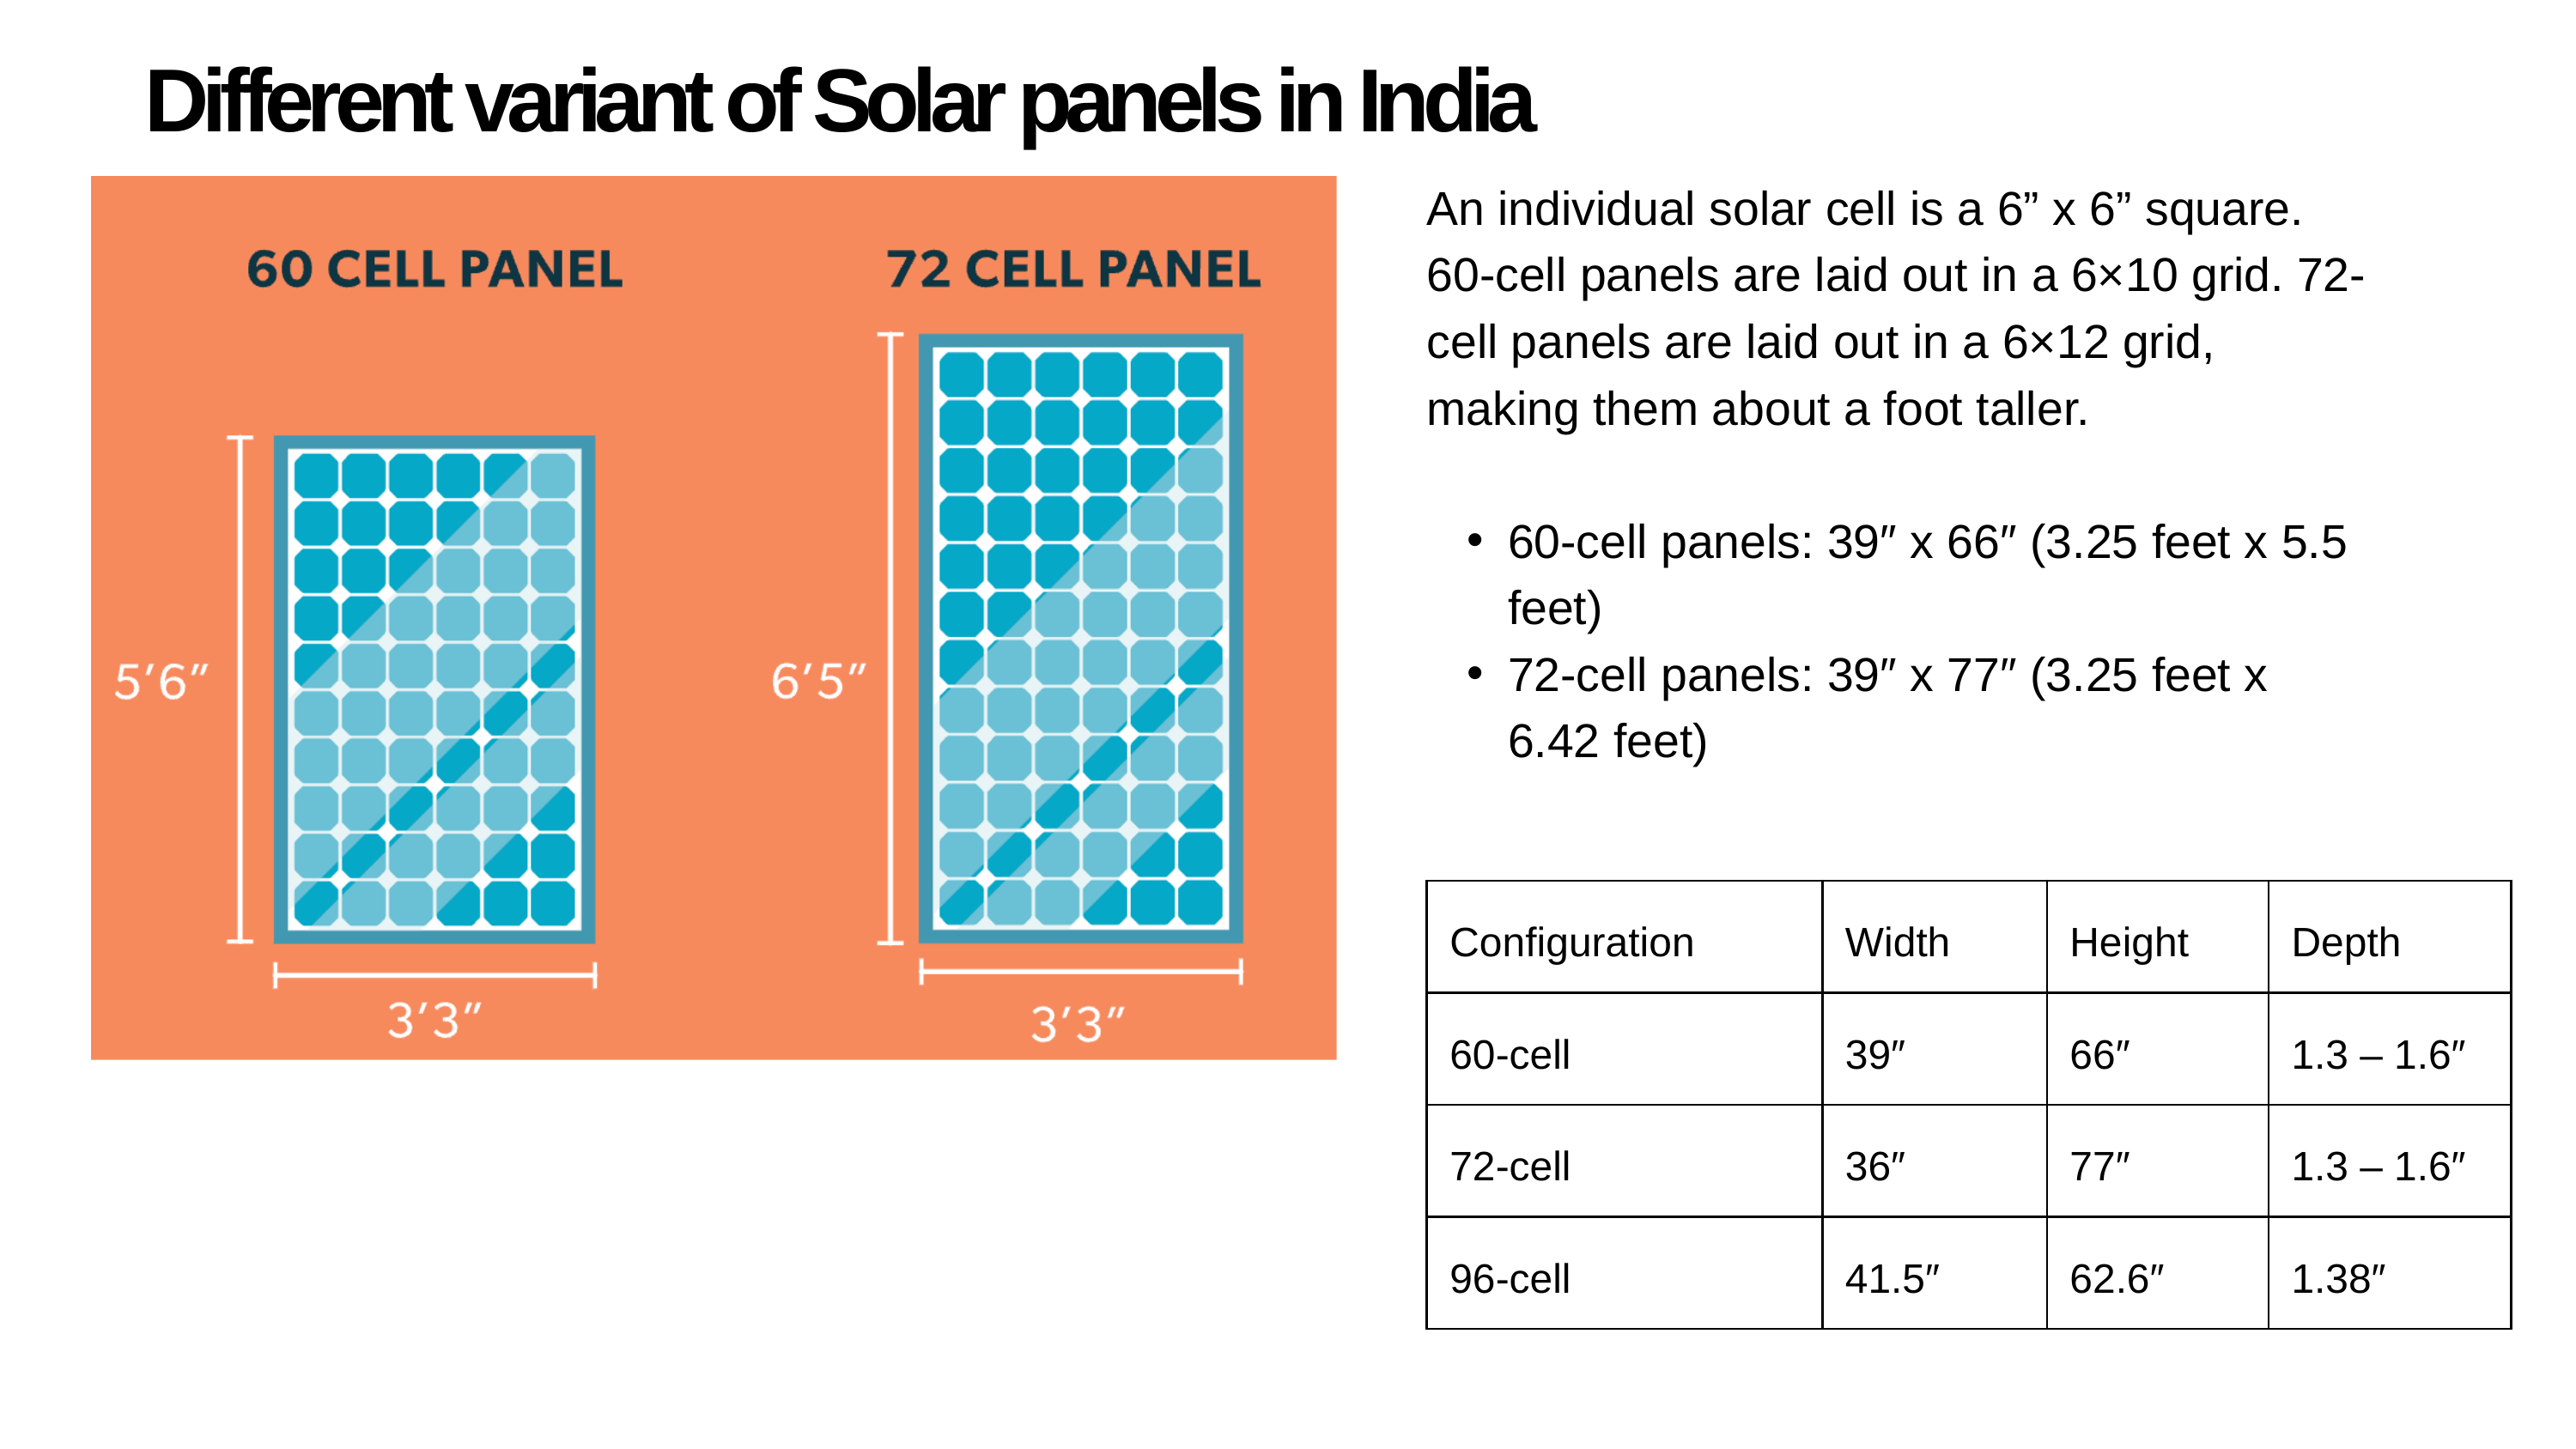

Different variant of Solar panels in India
An individual solar cell is a 6” x 6” square. 60-cell panels are laid out in a 6×10 grid. 72-cell panels are laid out in a 6×12 grid, making them about a foot taller.

60-cell panels: 39″ x 66″ (3.25 feet x 5.5 feet)
72-cell panels: 39″ x 77″ (3.25 feet x 6.42 feet)

| Configuration | Width | Height | Depth |
| --- | --- | --- | --- |
| 60-cell | 39″ | 66″ | 1.3 – 1.6″ |
| 72-cell | 36″ | 77″ | 1.3 – 1.6″ |
| 96-cell | 41.5″ | 62.6″ | 1.38″ |